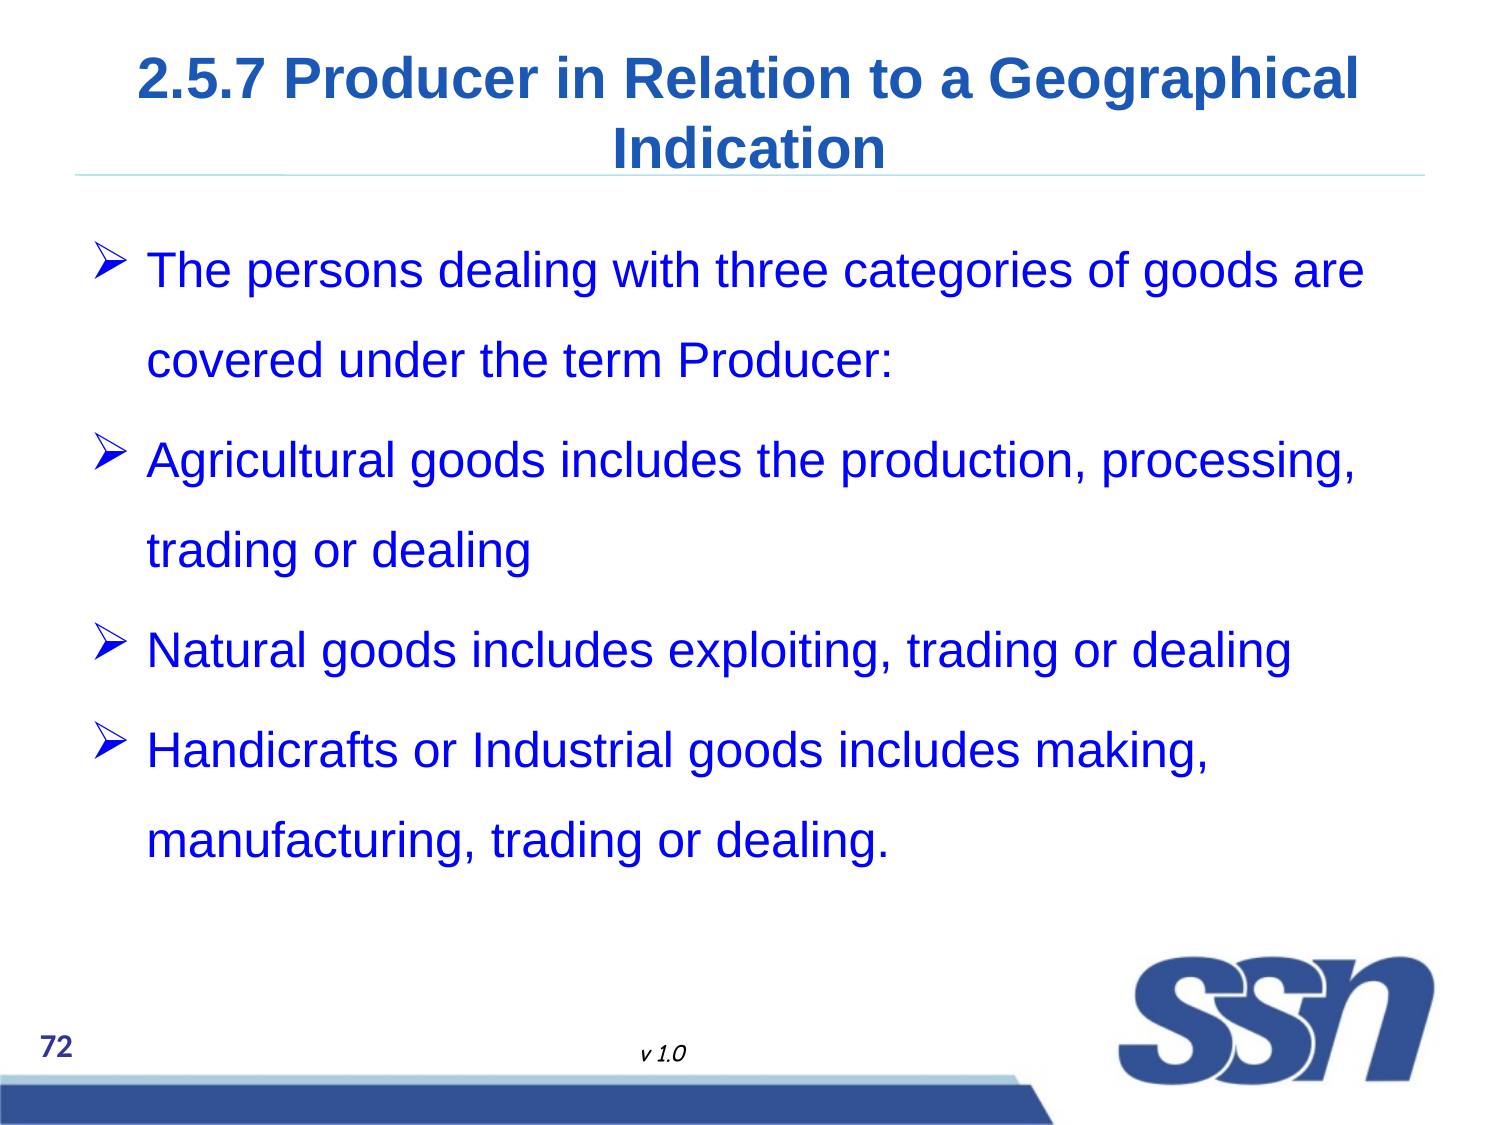

# 2.5.7 Producer in Relation to a Geographical Indication
The persons dealing with three categories of goods are covered under the term Producer:
Agricultural goods includes the production, processing, trading or dealing
Natural goods includes exploiting, trading or dealing
Handicrafts or Industrial goods includes making, manufacturing, trading or dealing.